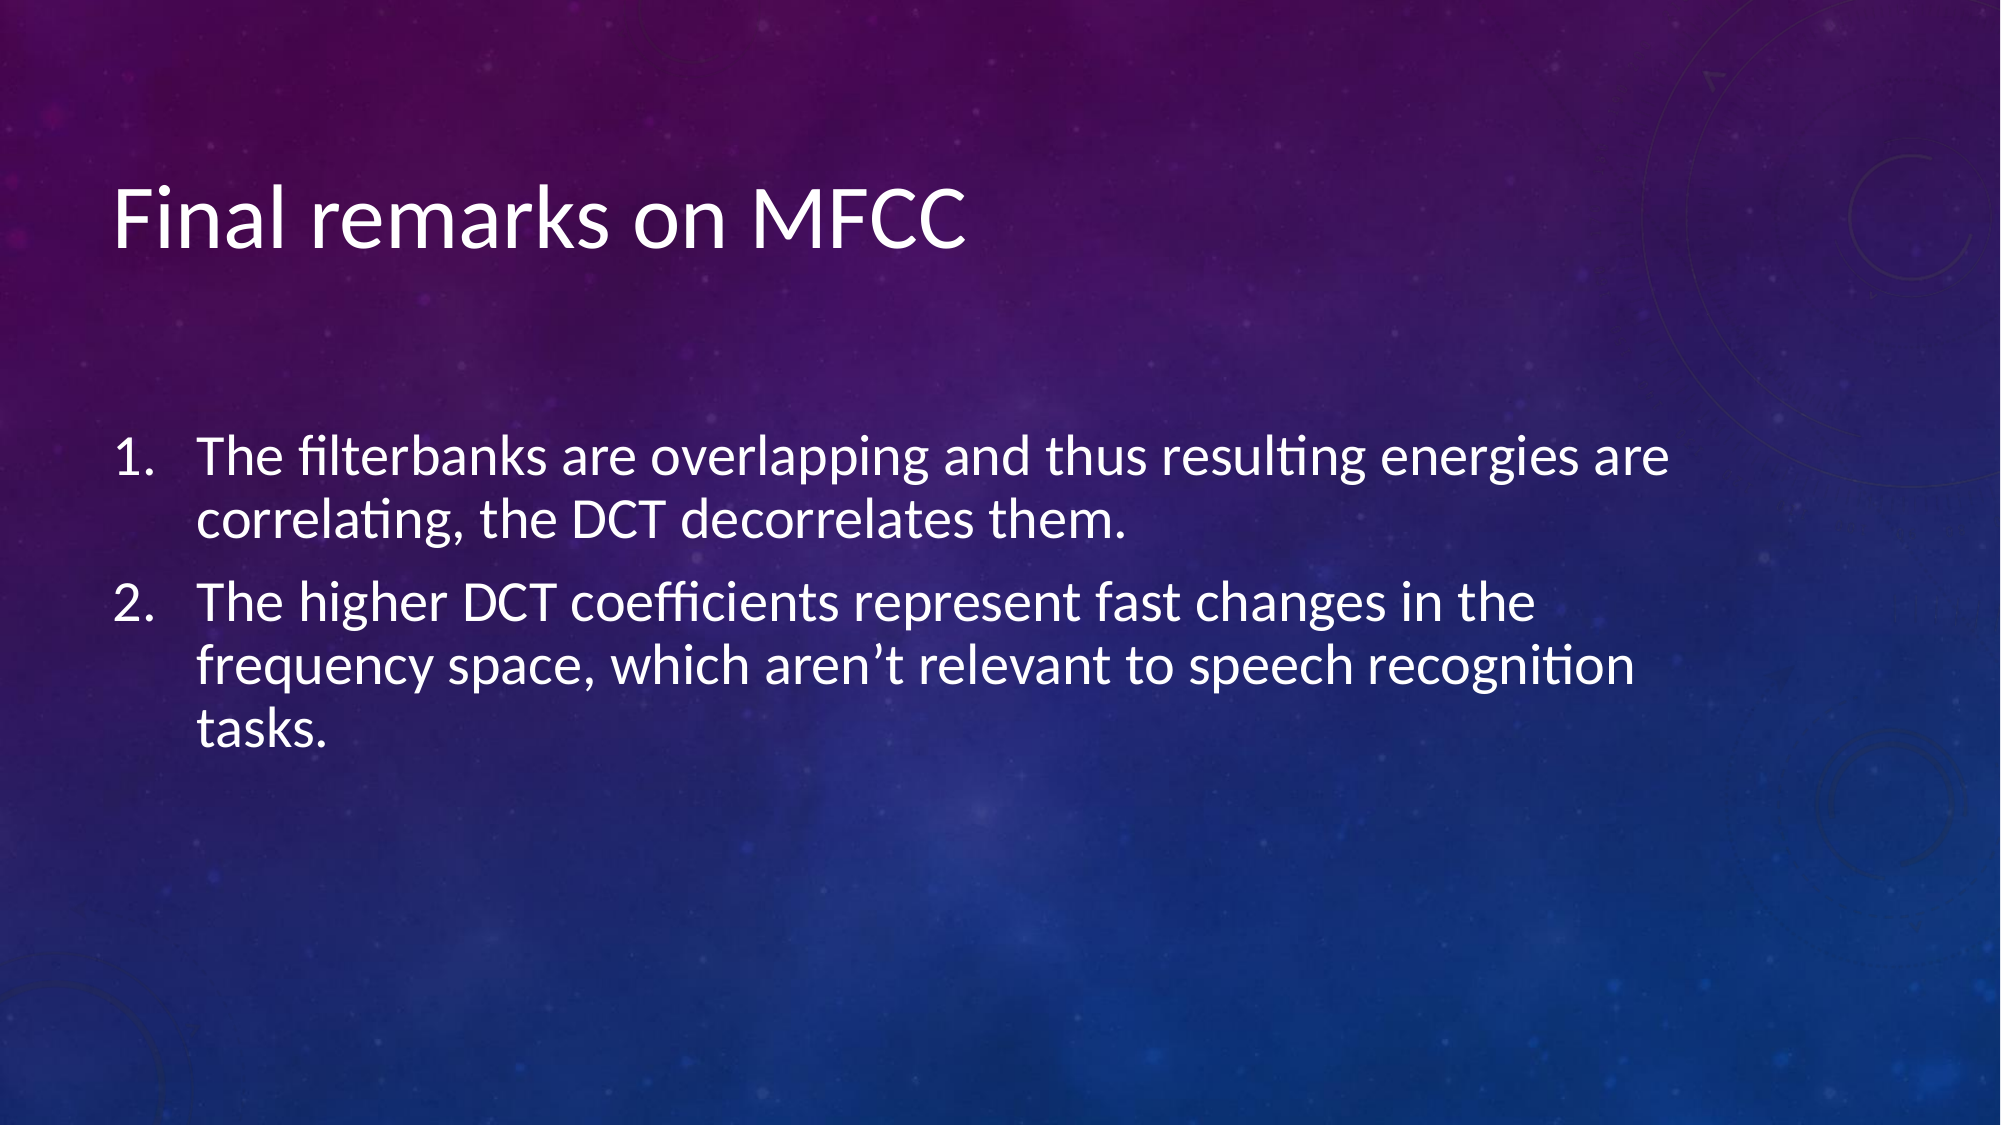

# Final remarks on MFCC
The filterbanks are overlapping and thus resulting energies are correlating, the DCT decorrelates them.
The higher DCT coefficients represent fast changes in the frequency space, which aren’t relevant to speech recognition tasks.